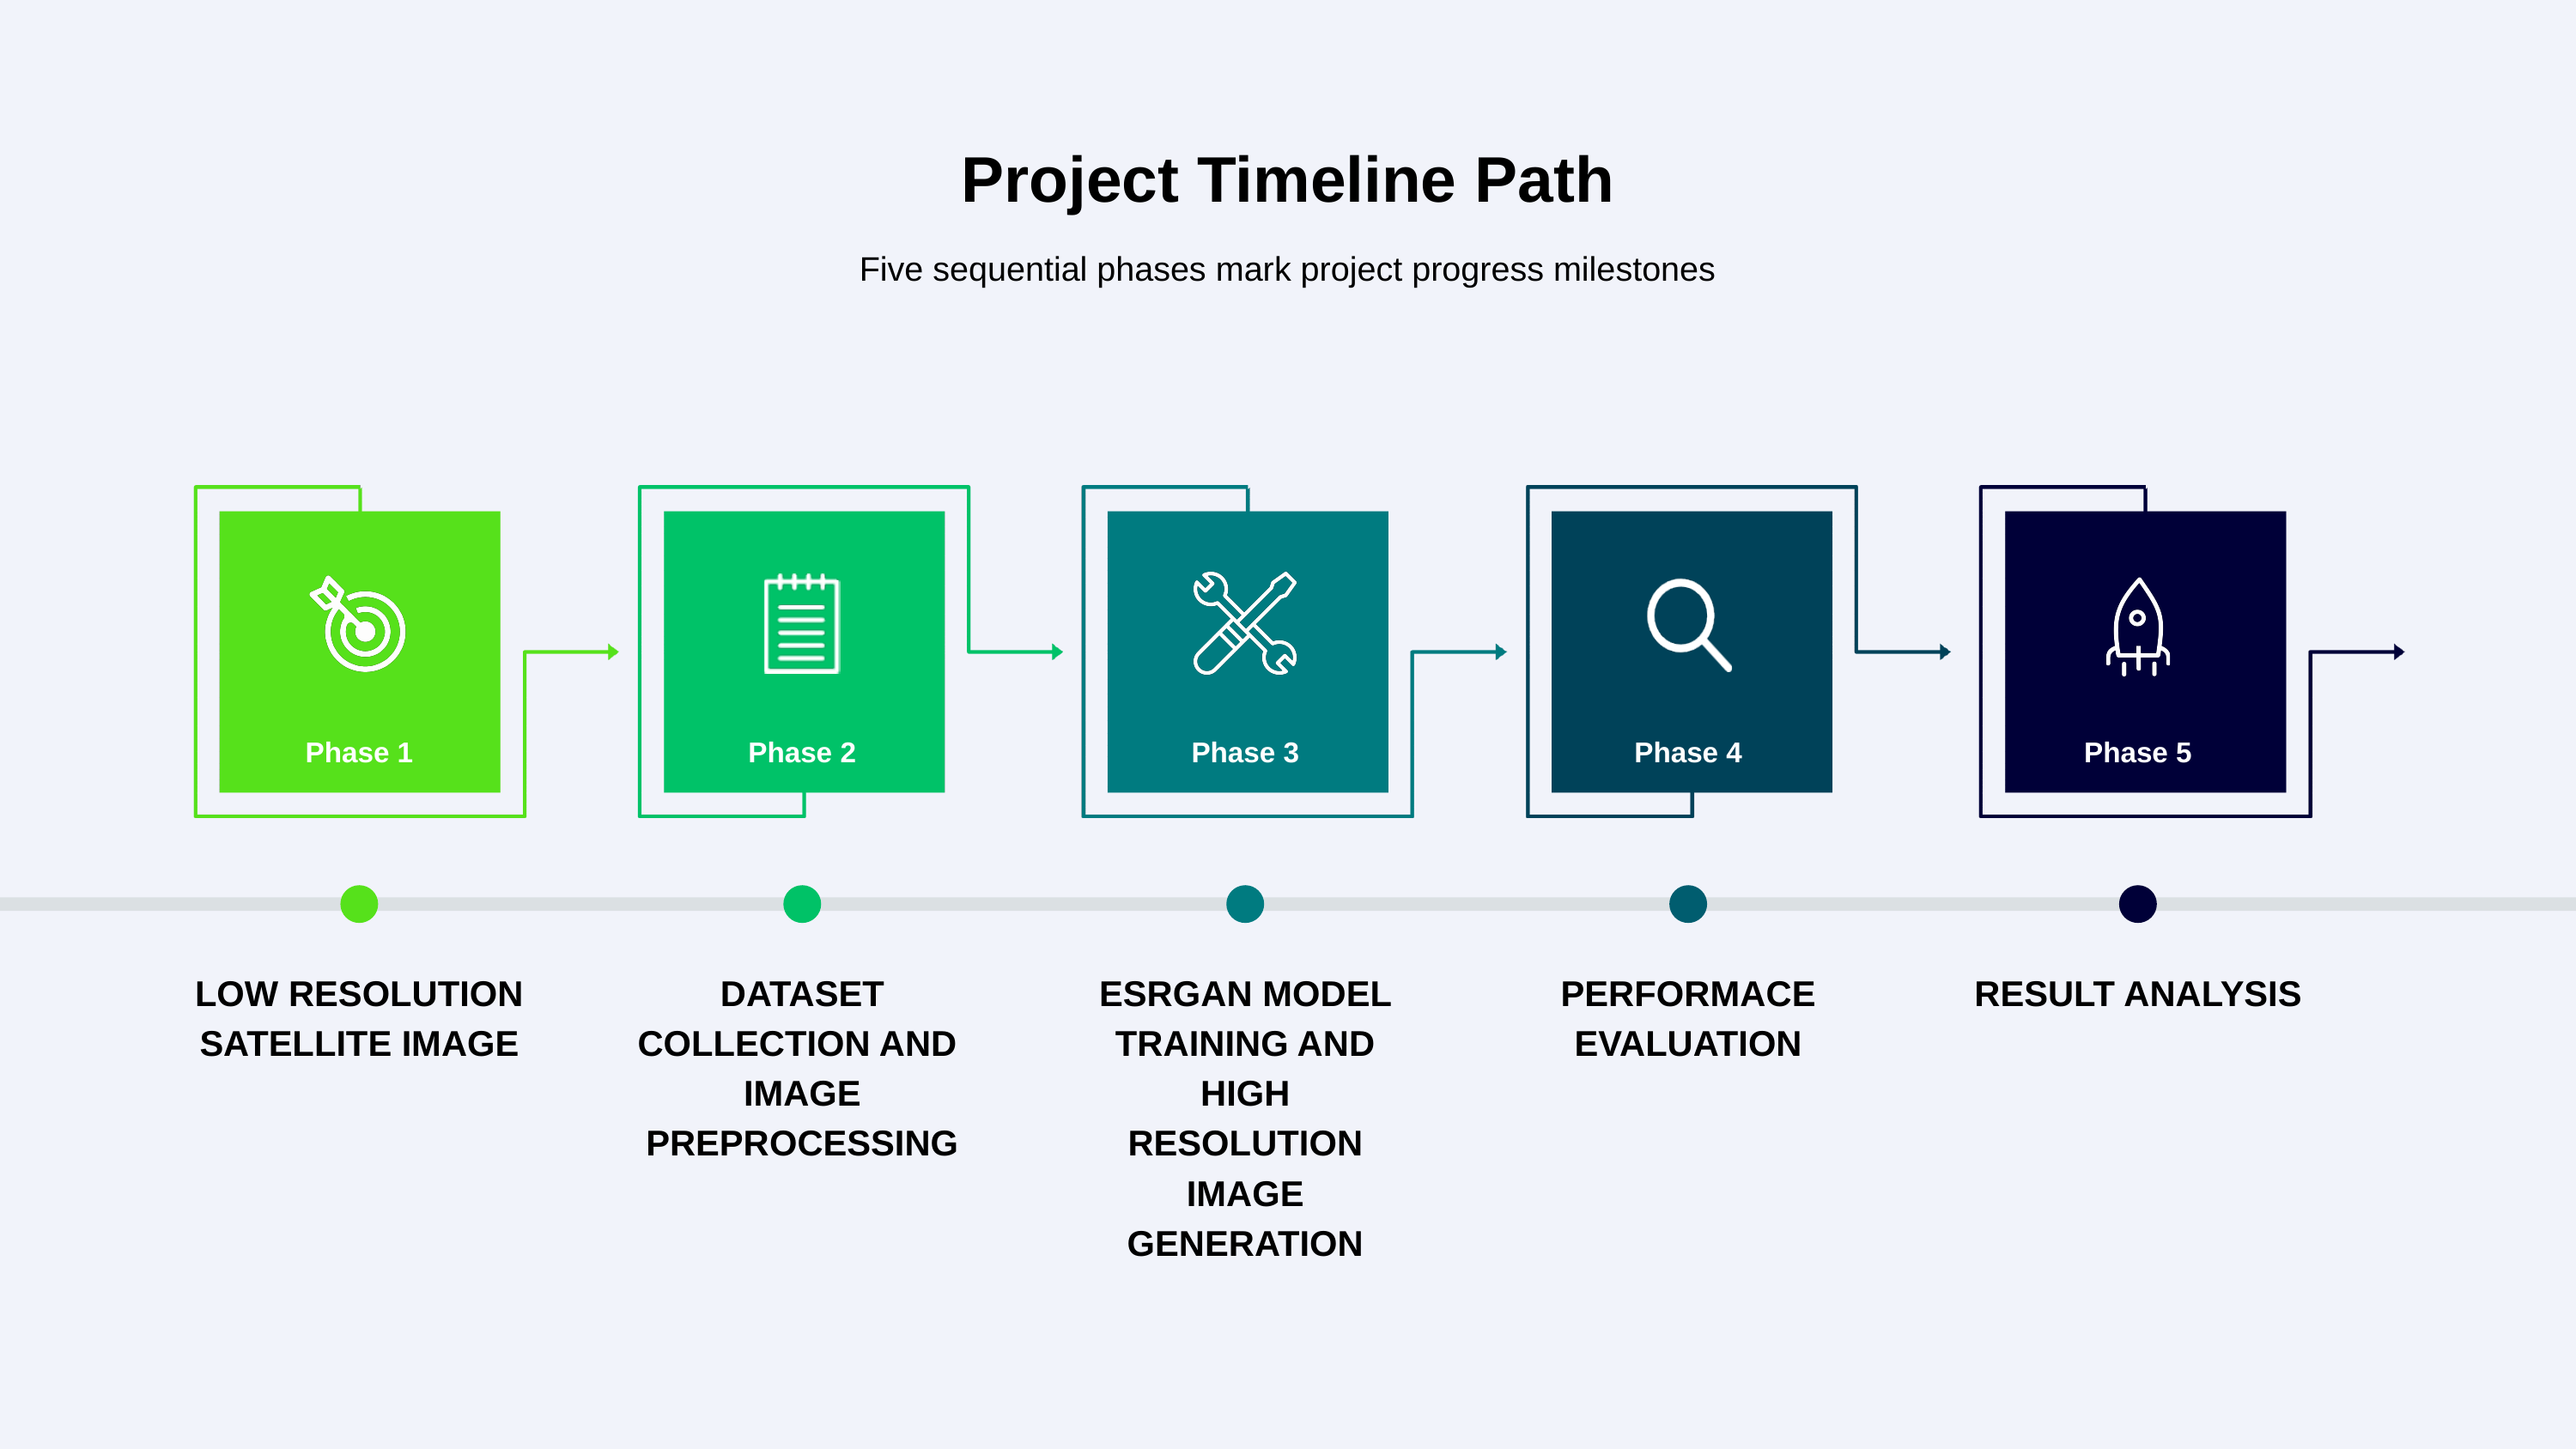

Project Timeline Path
Five sequential phases mark project progress milestones

Phase 1
Phase 2
Phase 3
Phase 4
Phase 5

LOW RESOLUTION
SATELLITE IMAGE
DATASET COLLECTION AND
IMAGE PREPROCESSING
ESRGAN MODEL TRAINING AND
HIGH RESOLUTION IMAGE GENERATION
PERFORMACE EVALUATION
RESULT ANALYSIS